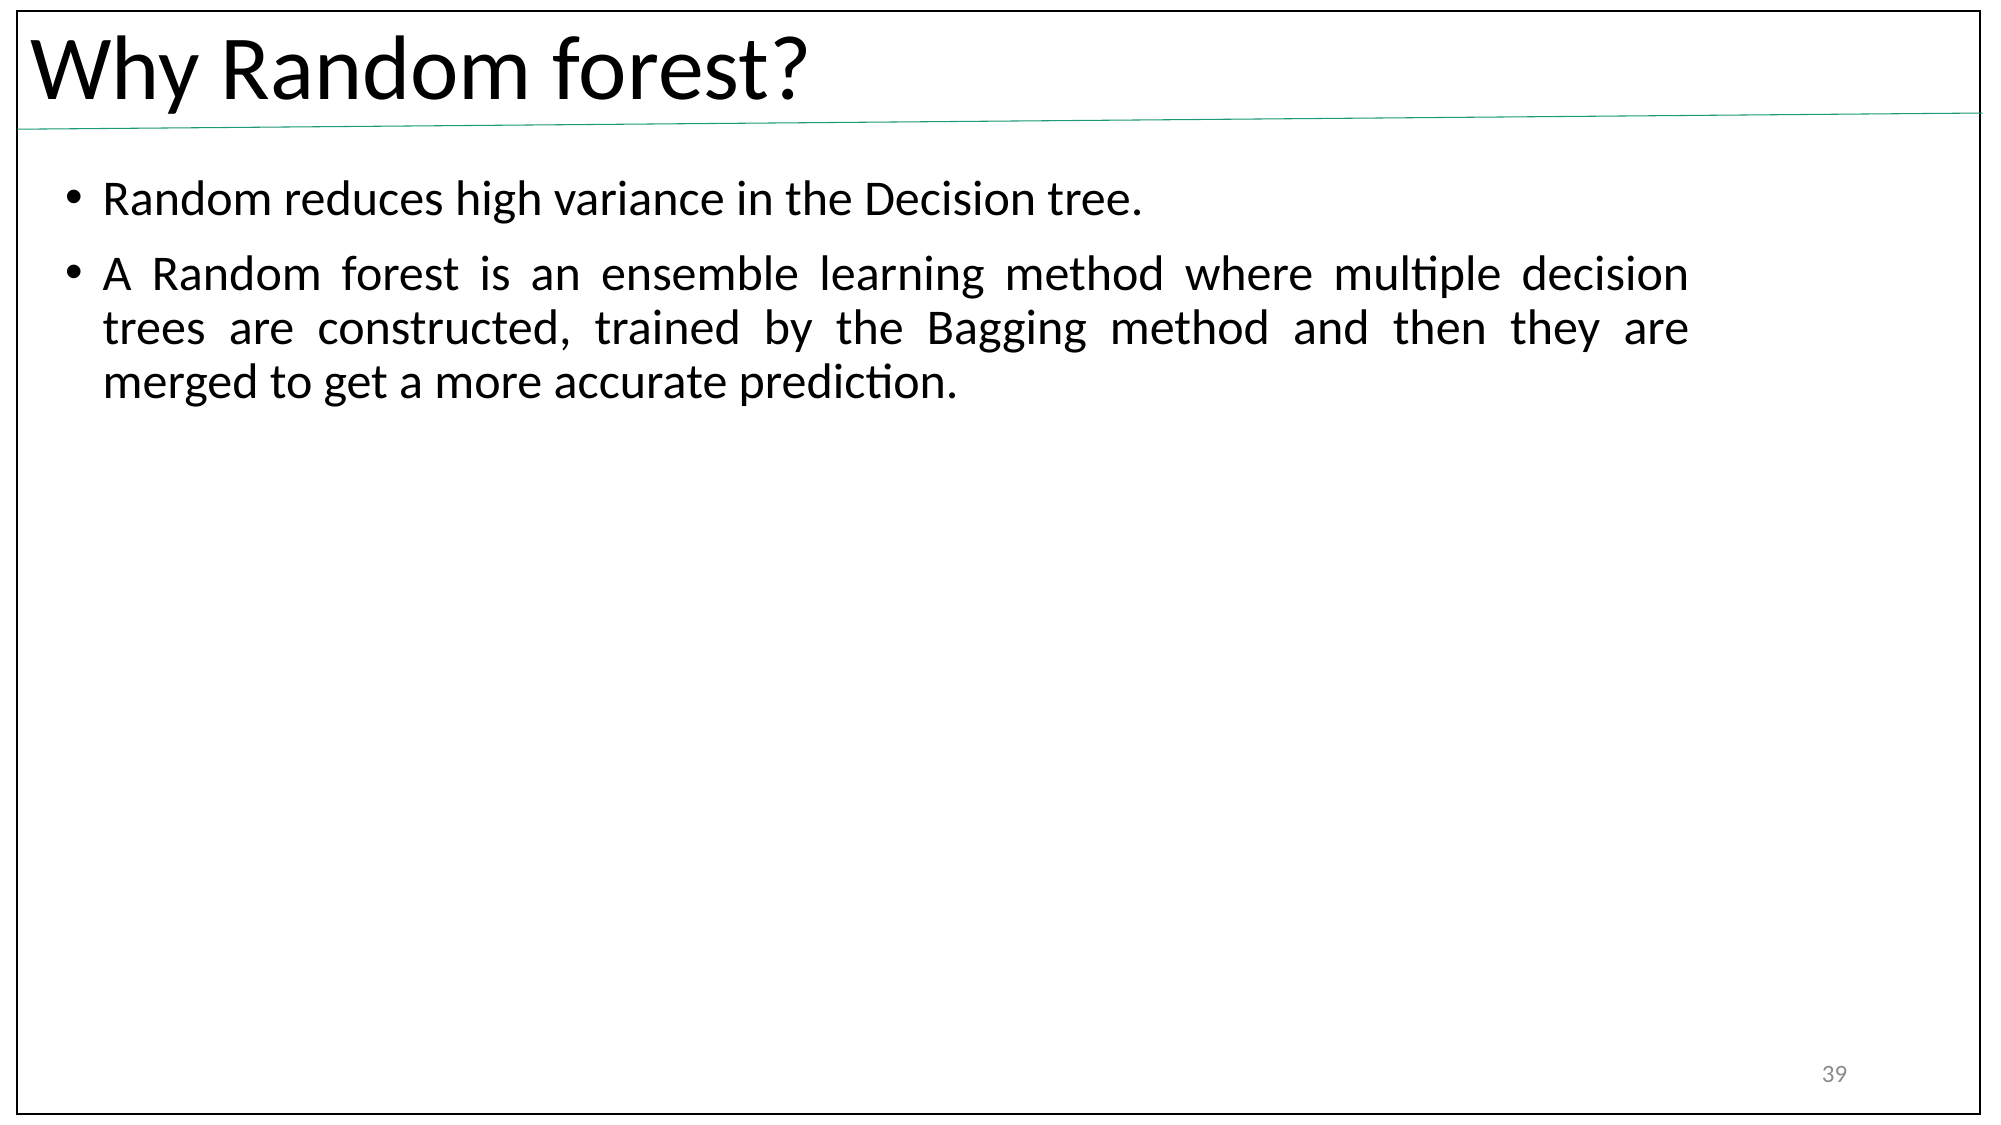

# Why Random forest?

Random reduces high variance in the Decision tree.
A Random forest is an ensemble learning method where multiple decision trees are constructed, trained by the Bagging method and then they are merged to get a more accurate prediction.
39